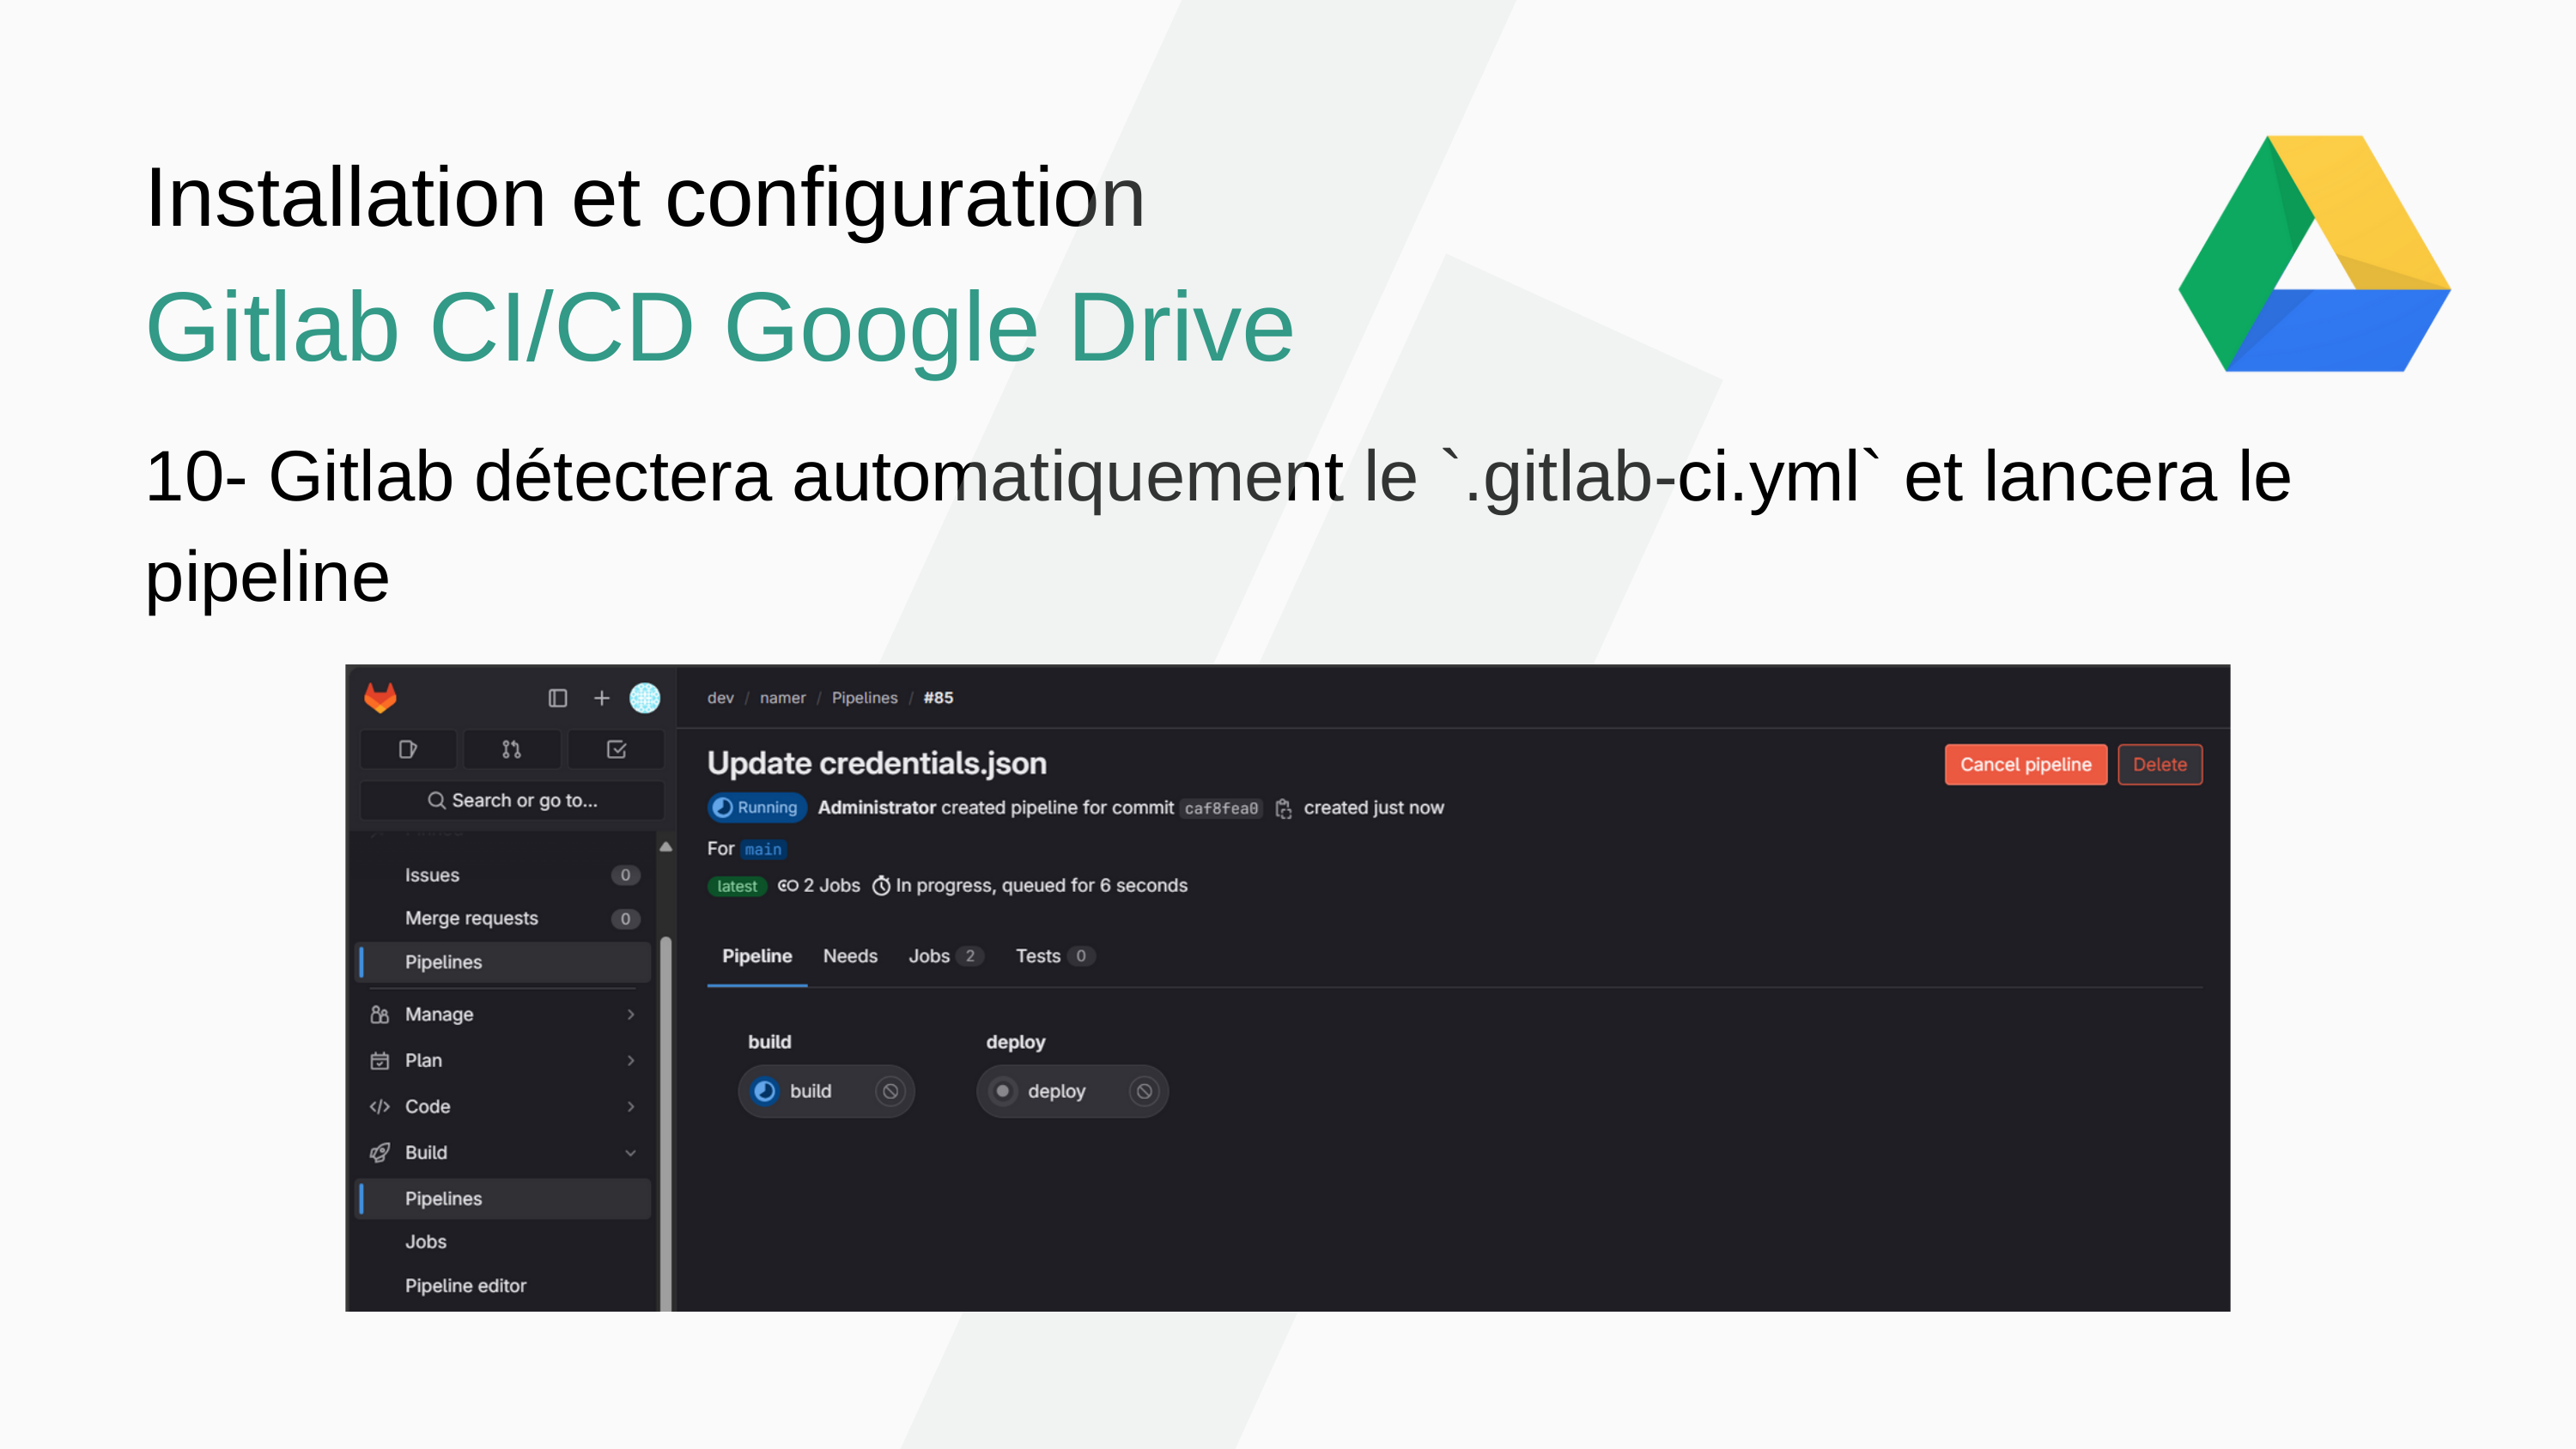

Installation et configuration
Gitlab CI/CD Google Drive

10- Gitlab détectera automatiquement le `.gitlab-ci.yml` et lancera le pipeline